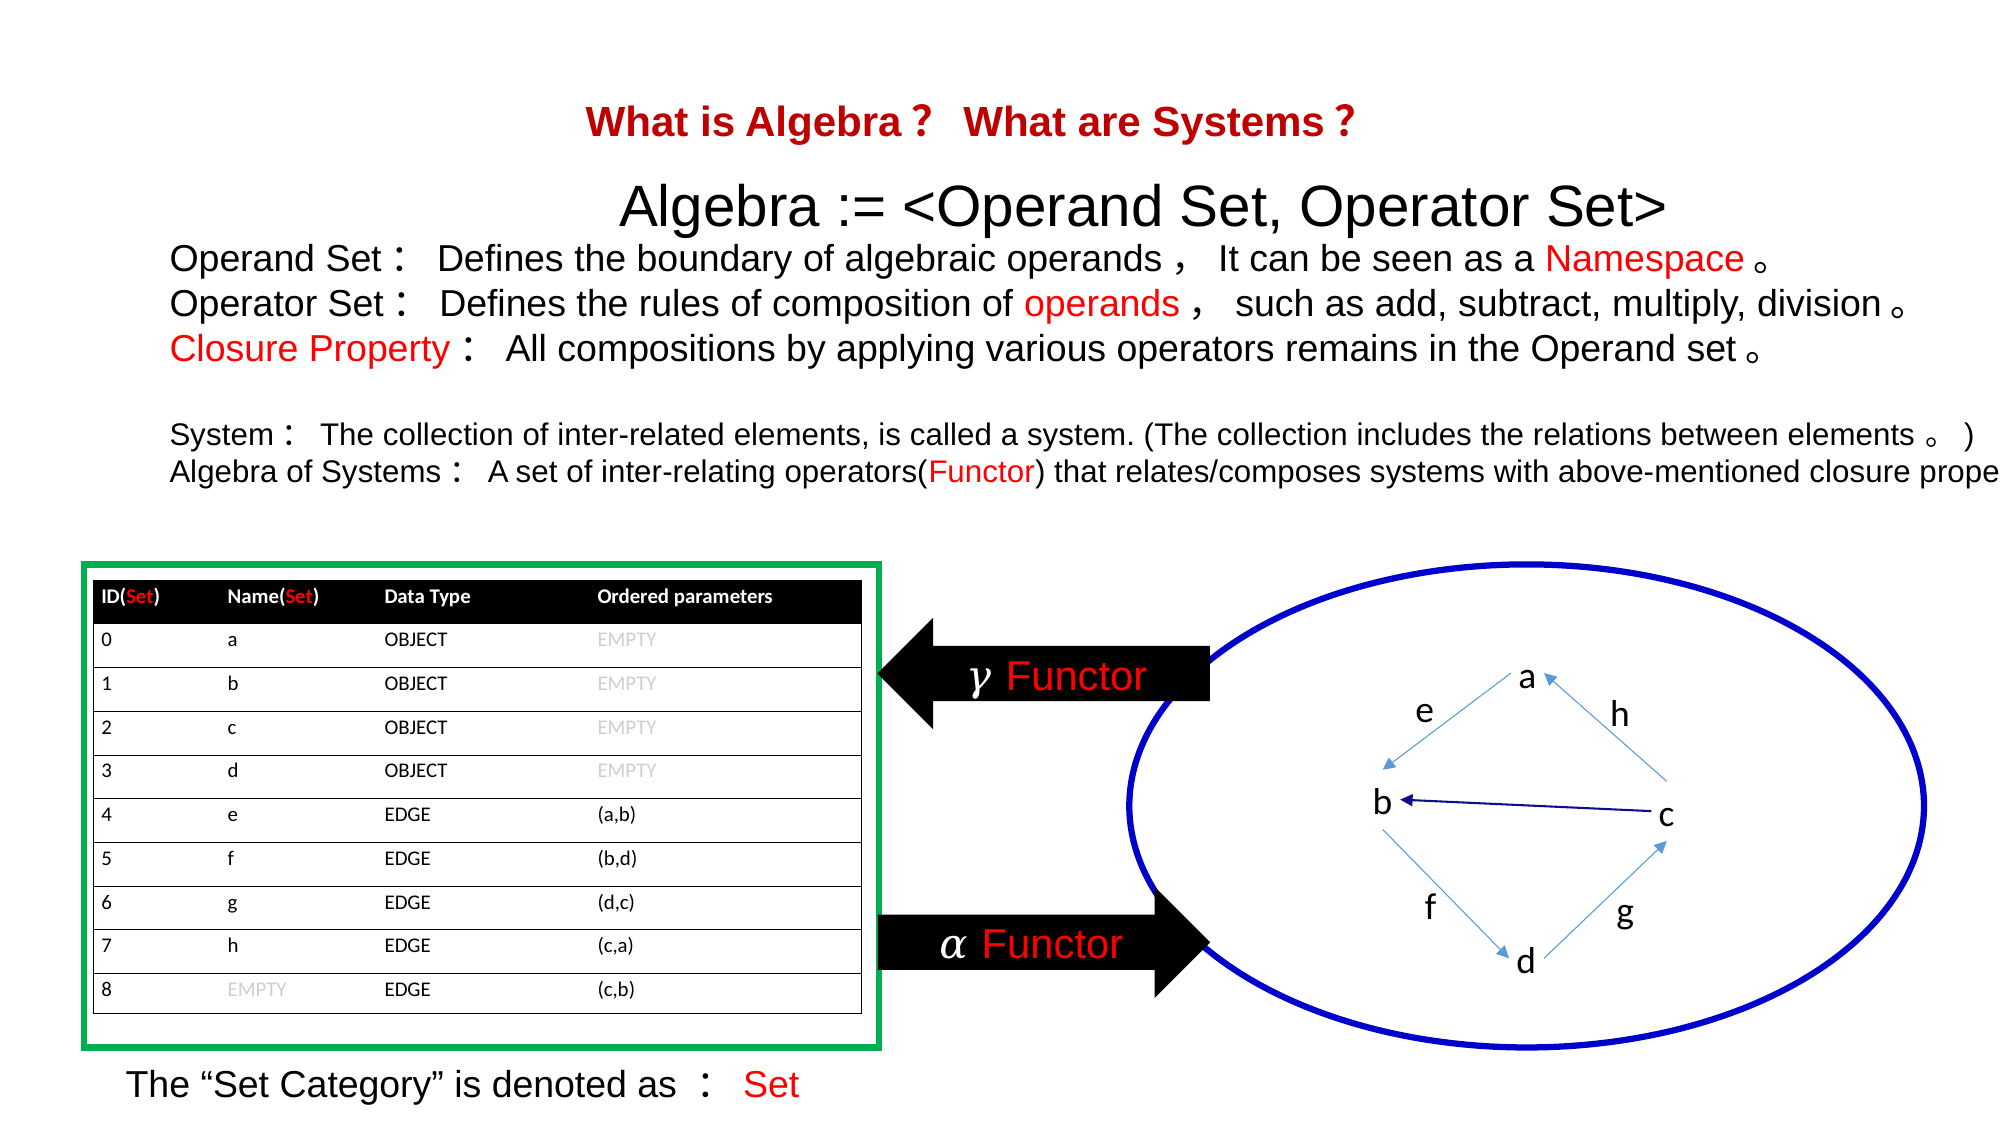

# What is Algebra？What are Systems？
Algebra := <Operand Set, Operator Set>
Operand Set：Defines the boundary of algebraic operands，It can be seen as a Namespace。
Operator Set：Defines the rules of composition of operands，such as add, subtract, multiply, division。
Closure Property：All compositions by applying various operators remains in the Operand set。

System：The collection of inter-related elements, is called a system. (The collection includes the relations between elements。)
Algebra of Systems：A set of inter-relating operators(Functor) that relates/composes systems with above-mentioned closure property.

| ID(Set) | Name(Set) | Data Type | Ordered parameters |
| --- | --- | --- | --- |
| 0 | a | OBJECT | EMPTY |
| 1 | b | OBJECT | EMPTY |
| 2 | c | OBJECT | EMPTY |
| 3 | d | OBJECT | EMPTY |
| 4 | e | EDGE | (a,b) |
| 5 | f | EDGE | (b,d) |
| 6 | g | EDGE | (d,c) |
| 7 | h | EDGE | (c,a) |
| 8 | EMPTY | EDGE | (c,b) |

𝛾 Functor
a
e
h
b
c
f
g

𝛼 Functor
d
The “Set Category” is denoted as ：Set